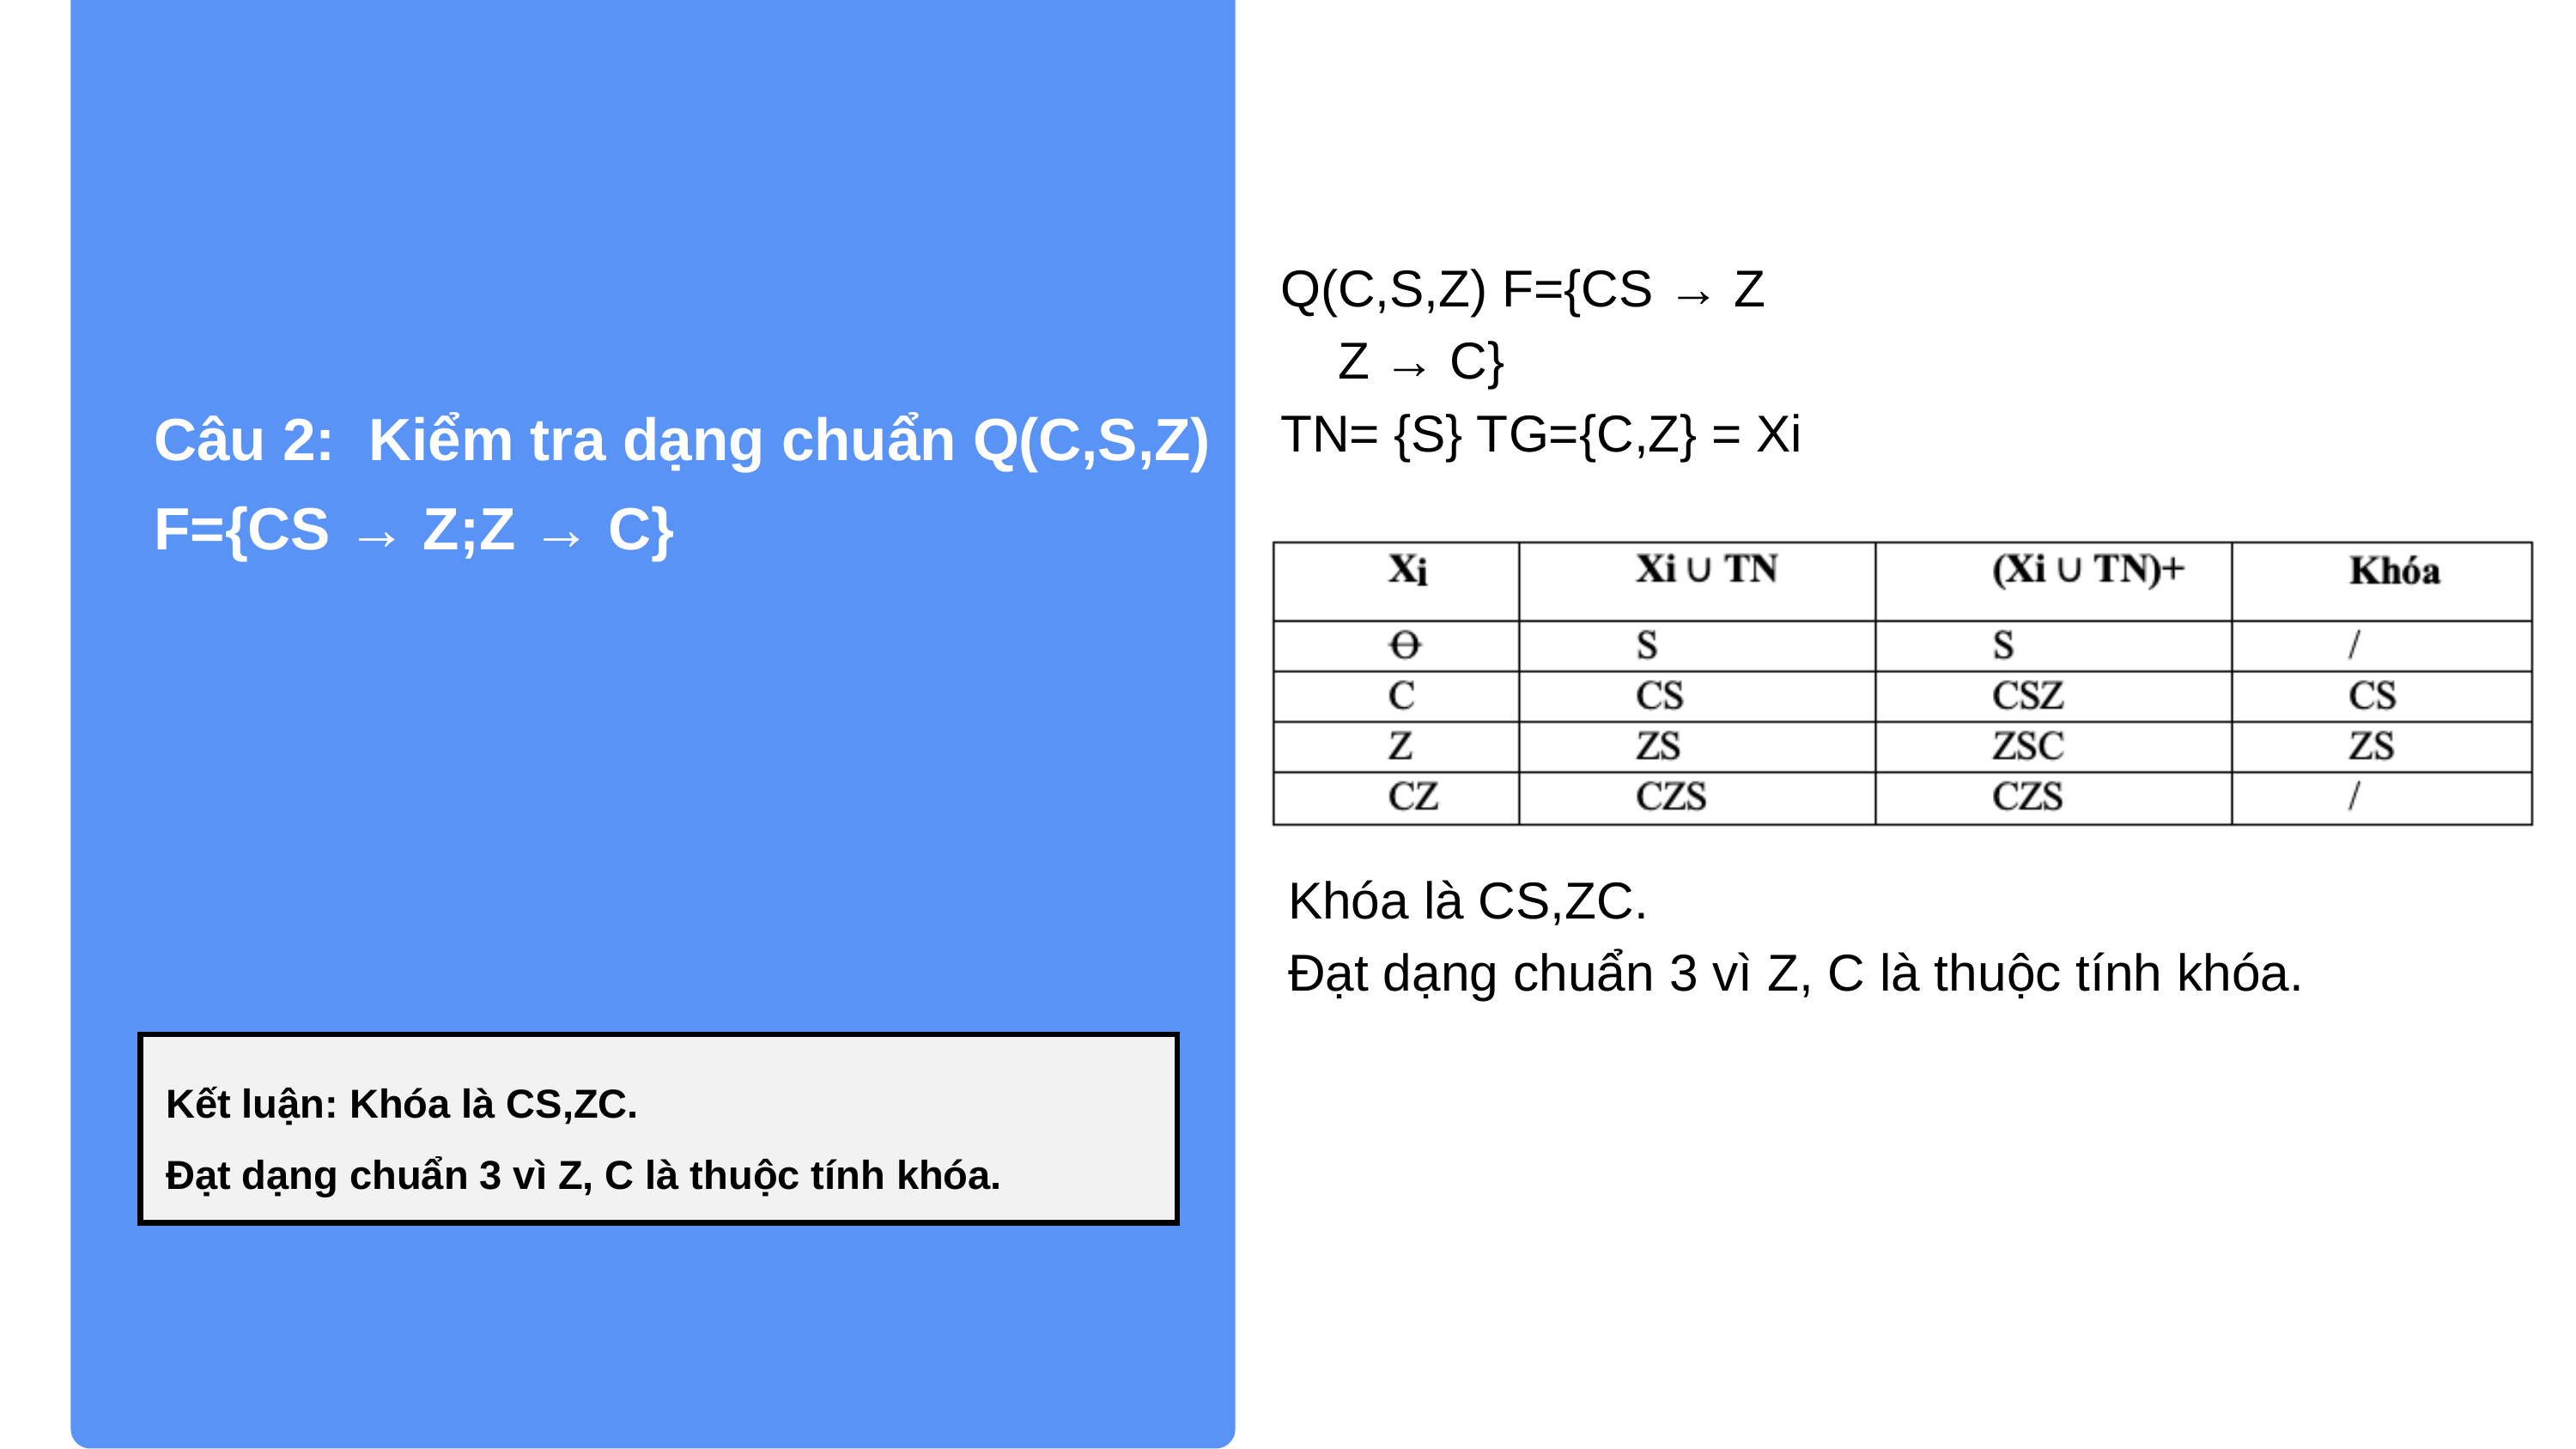

Q(C,S,Z) F={CS → Z
    Z → C}
TN= {S} TG={C,Z} = Xi

Câu 2:  Kiểm tra dạng chuẩn Q(C,S,Z) F={CS → Z;Z → C}

Khóa là CS,ZC.
Đạt dạng chuẩn 3 vì Z, C là thuộc tính khóa.

Kết luận: Khóa là CS,ZC.
Đạt dạng chuẩn 3 vì Z, C là thuộc tính khóa.